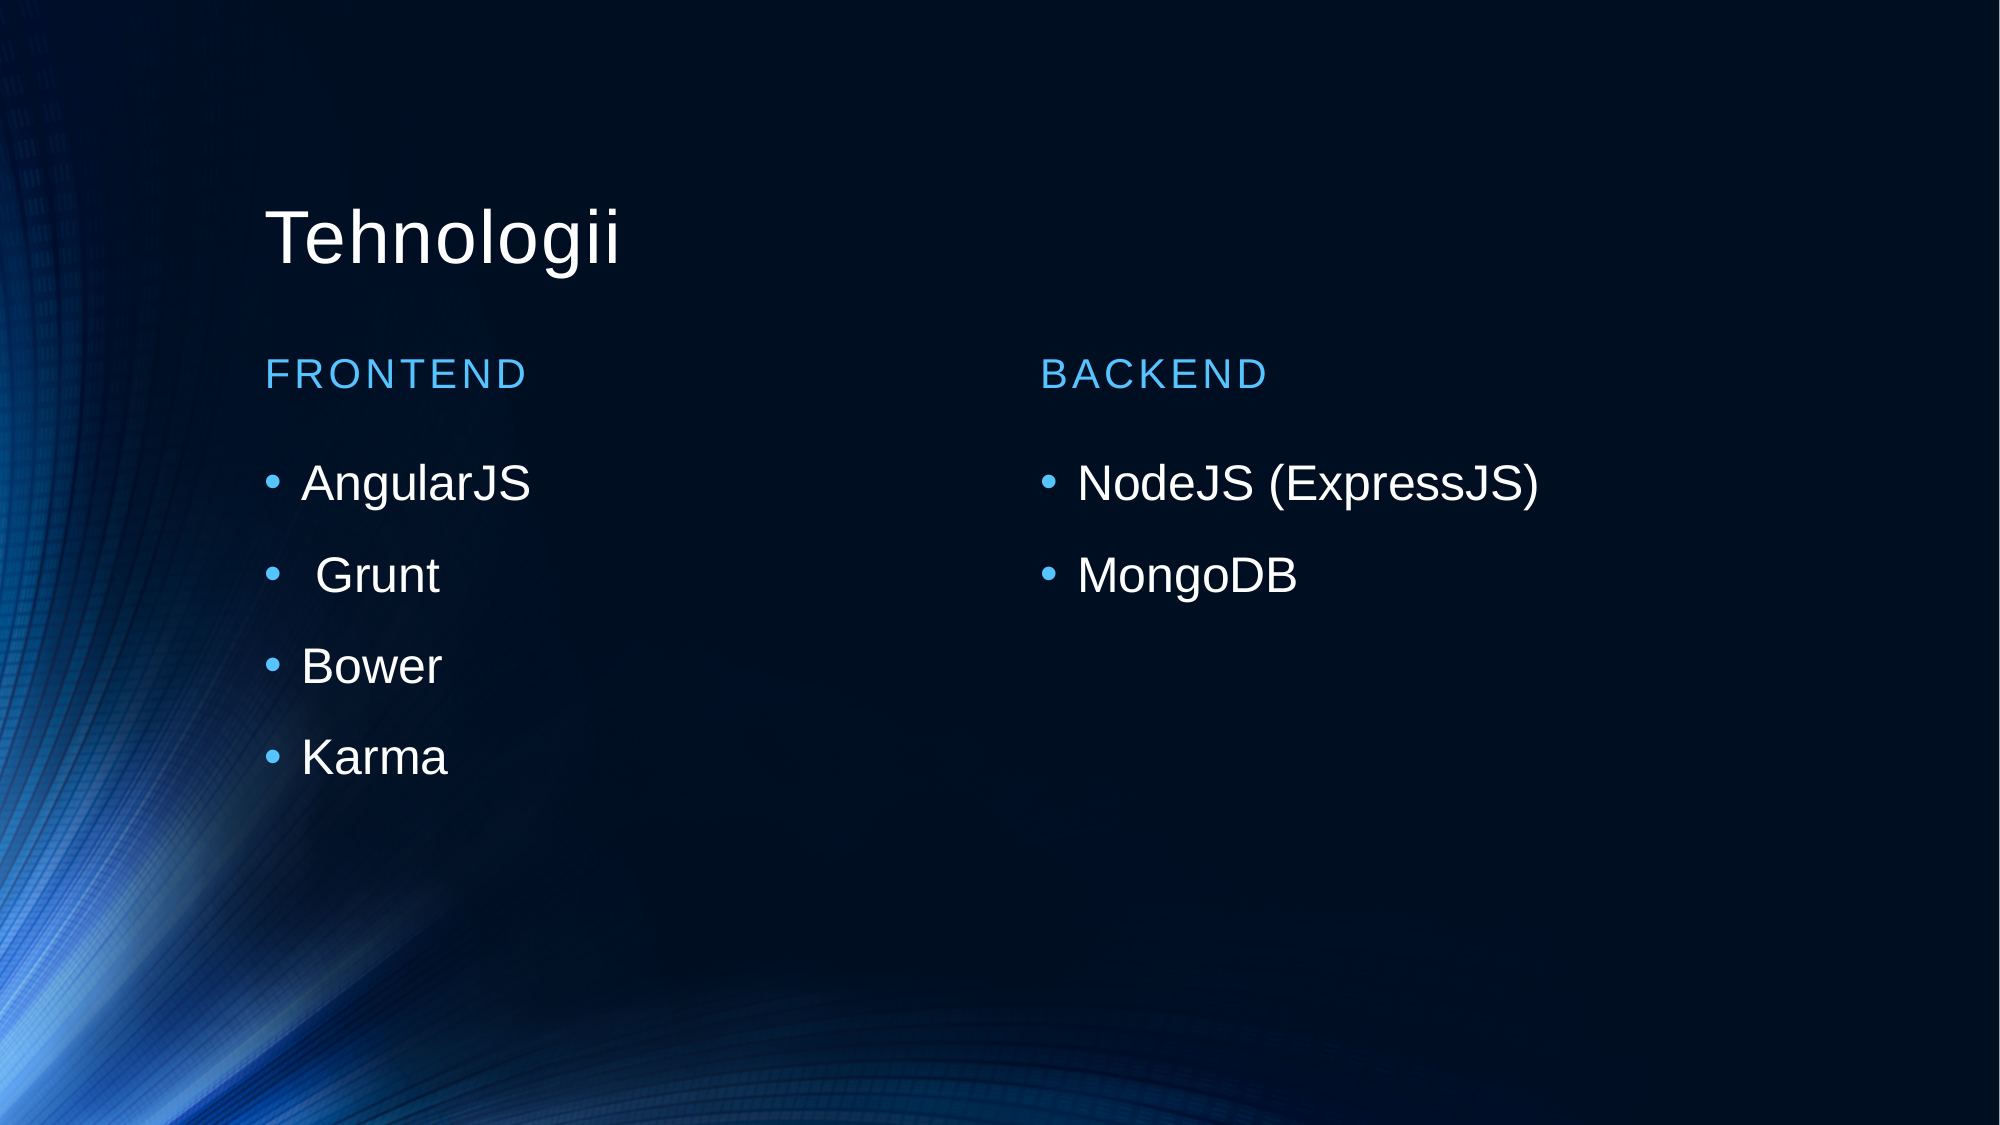

# Tehnologii
Frontend
BACKEND
AngularJS
 Grunt
Bower
Karma
NodeJS (ExpressJS)
MongoDB